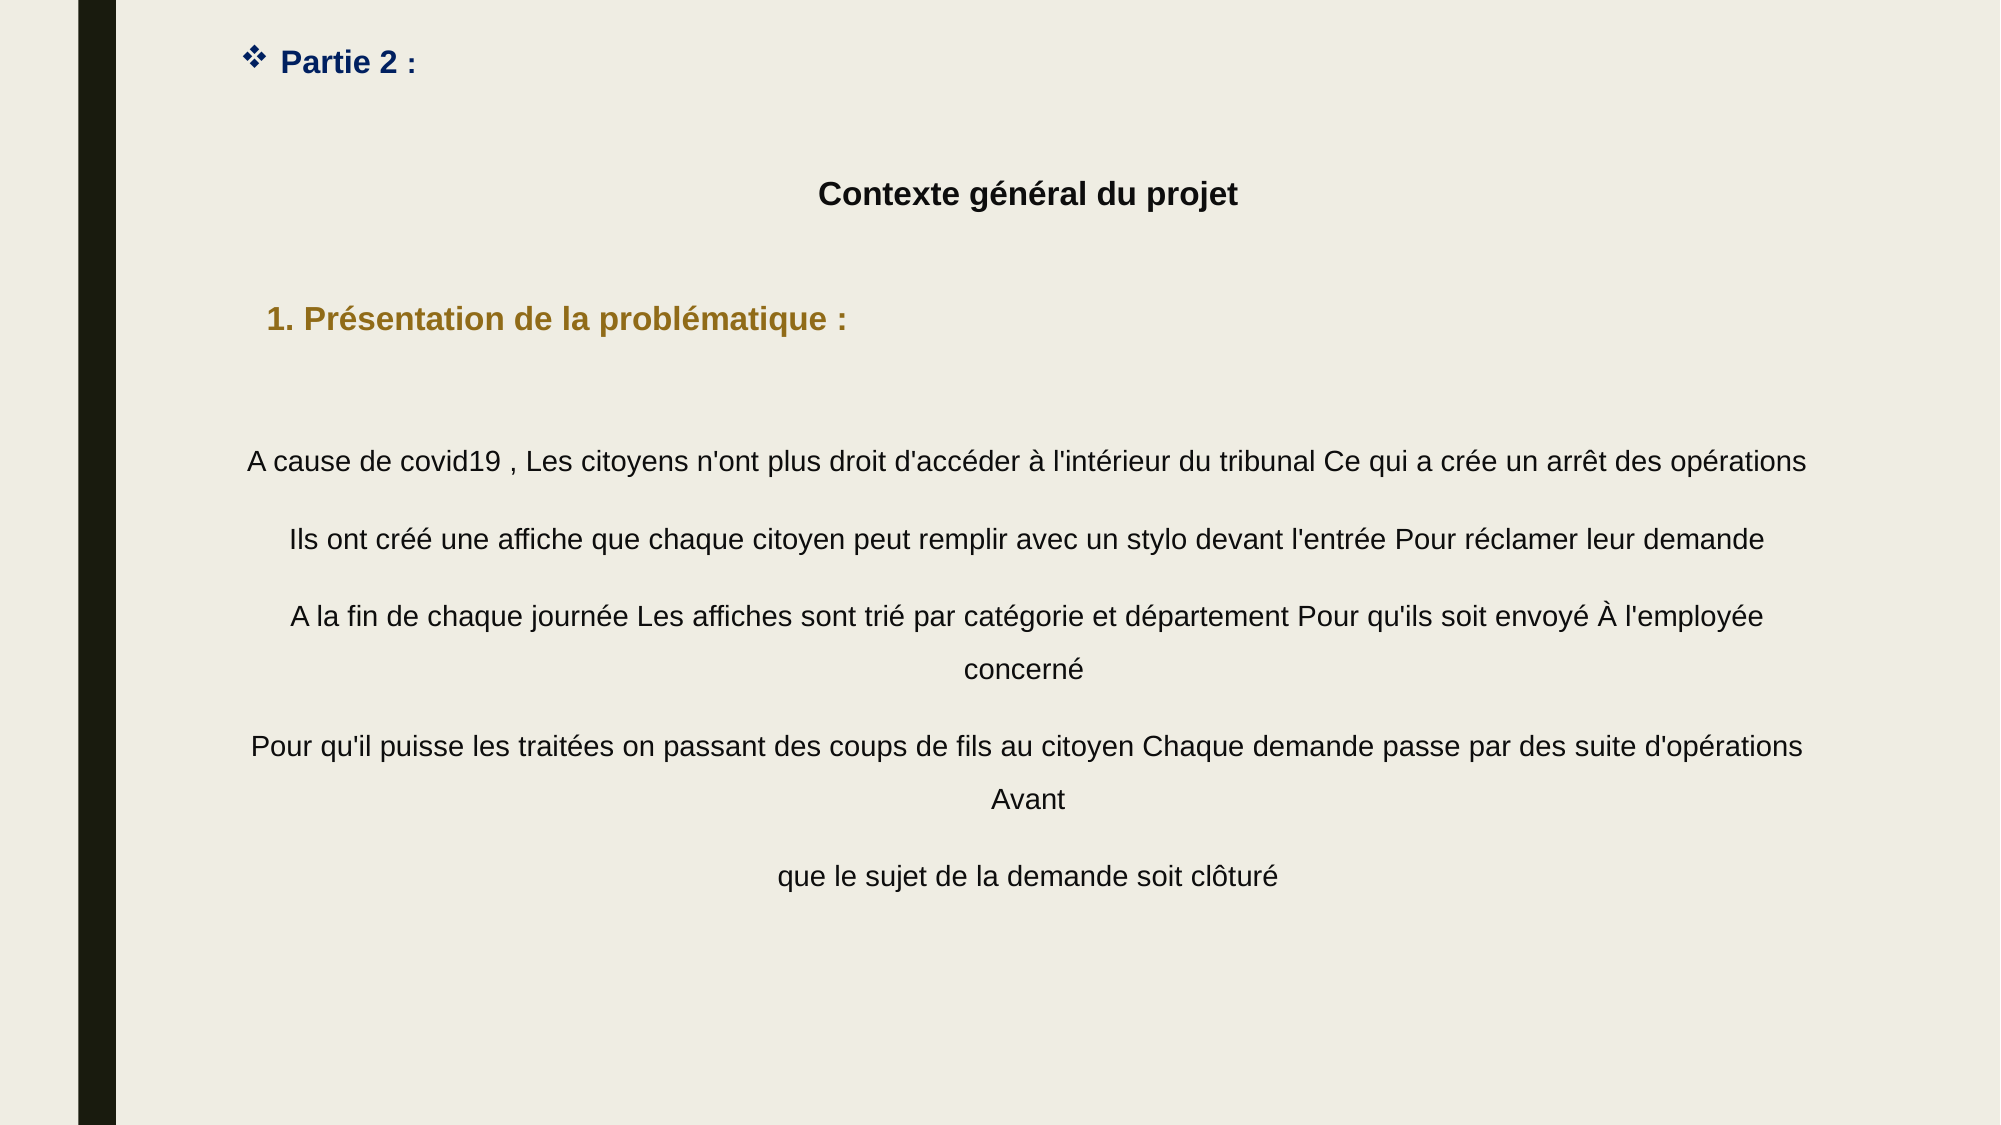

# Partie 2 :
Contexte général du projet

   1. Présentation de la problématique :

A cause de covid19 , Les citoyens n'ont plus droit d'accéder à l'intérieur du tribunal Ce qui a crée un arrêt des opérations
Ils ont créé une affiche que chaque citoyen peut remplir avec un stylo devant l'entrée Pour réclamer leur demande
A la fin de chaque journée Les affiches sont trié par catégorie et département Pour qu'ils soit envoyé À l'employée concerné
Pour qu'il puisse les traitées on passant des coups de fils au citoyen Chaque demande passe par des suite d'opérations Avant
que le sujet de la demande soit clôturé